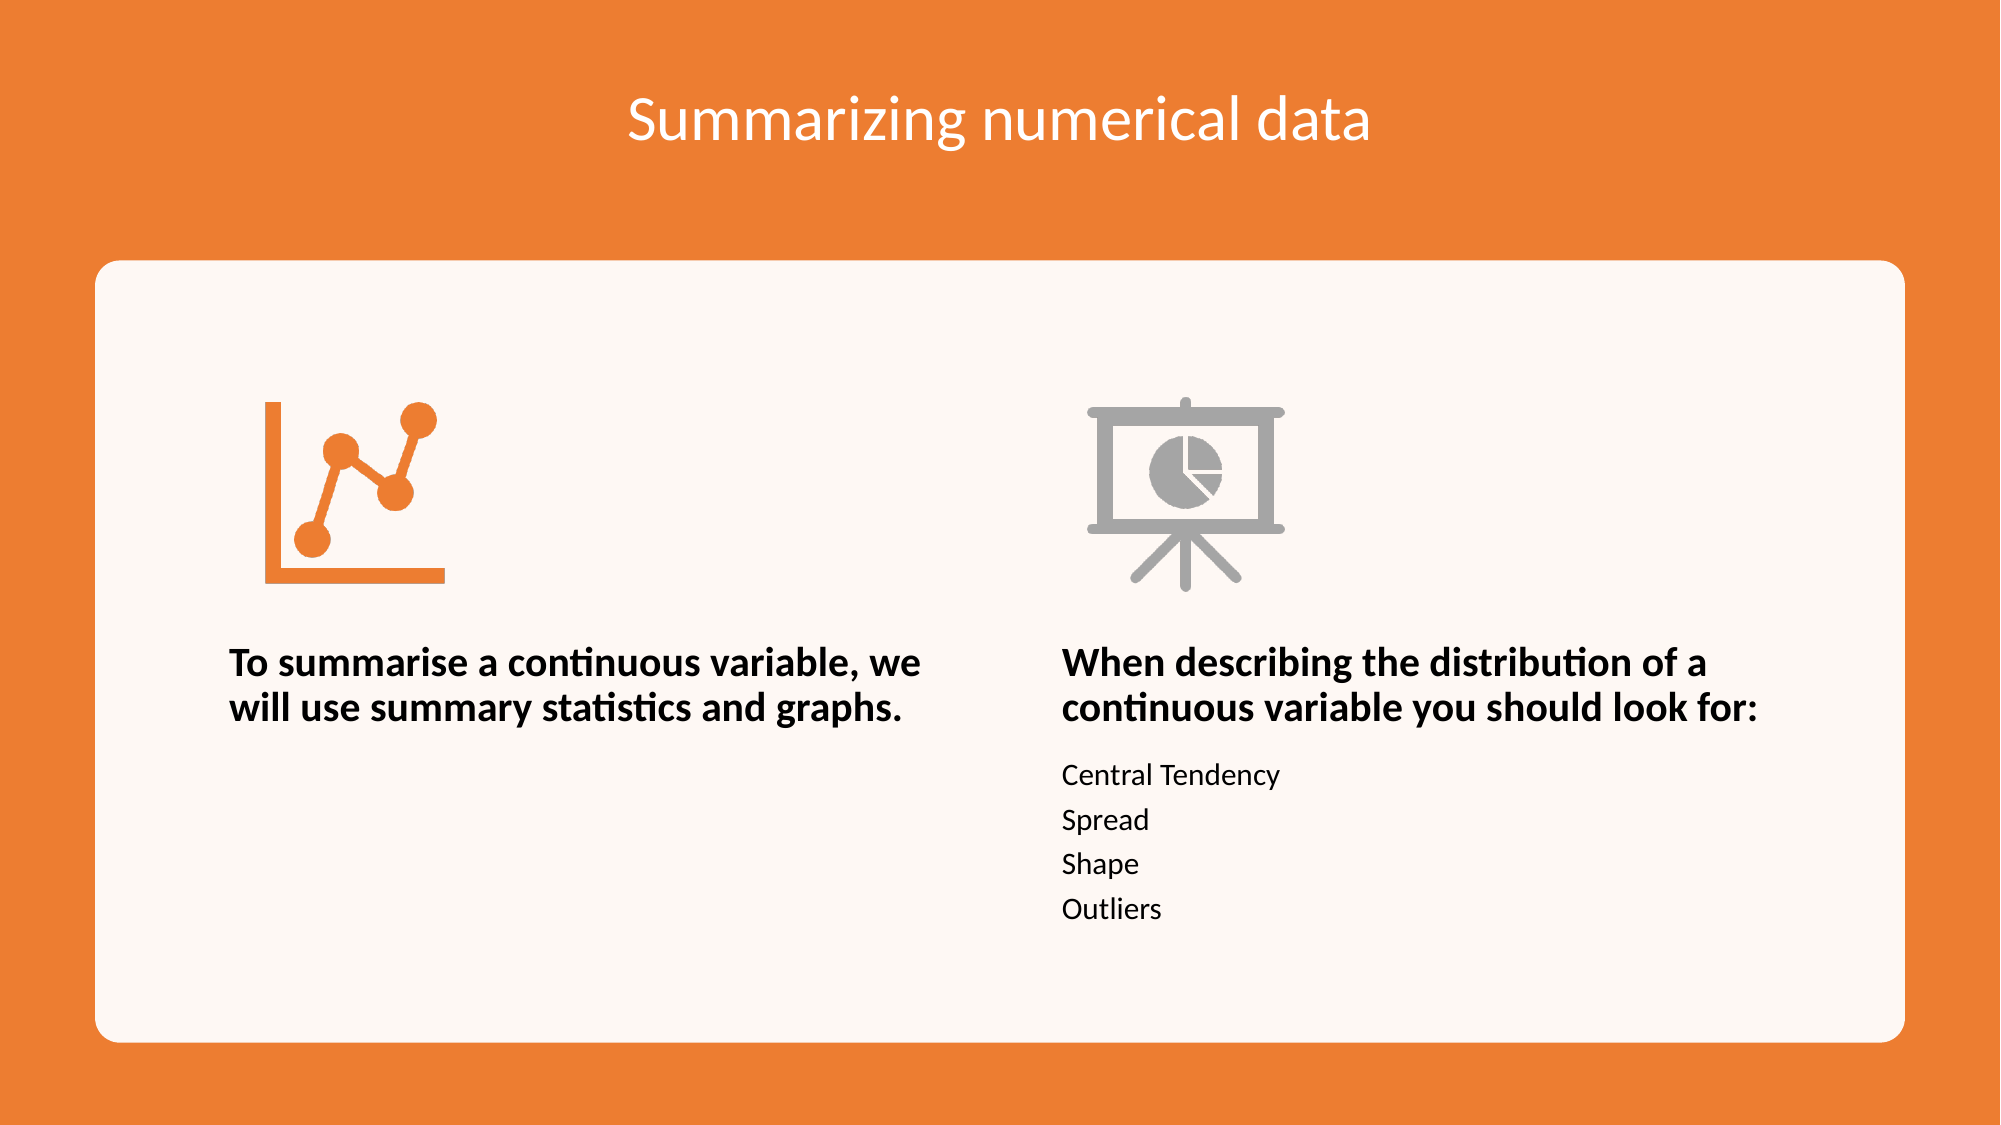

# Summarizing numerical data

To summarise a continuous variable, we will use summary statistics and graphs.
When describing the distribution of a continuous variable you should look for:
Central Tendency
Spread
Shape
Outliers
45